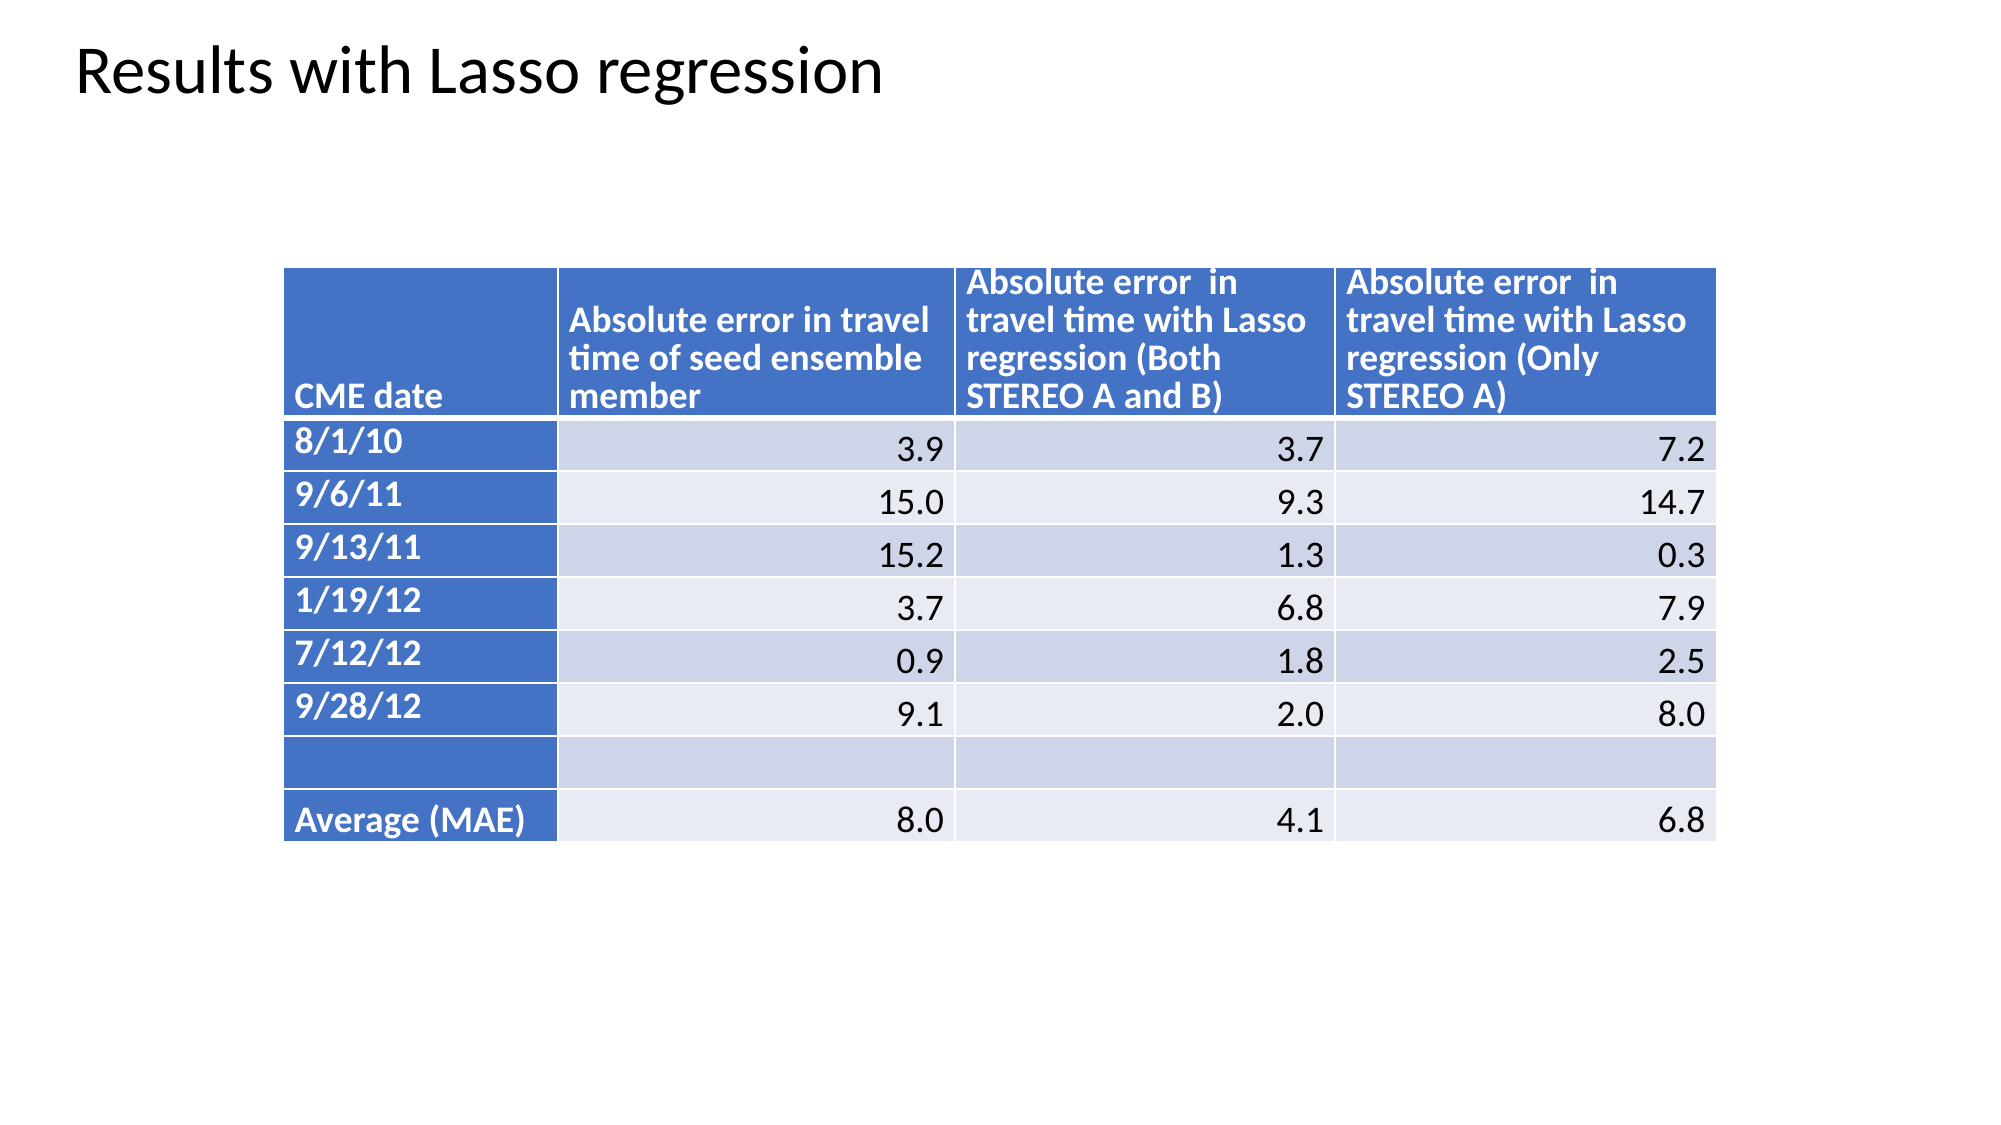

Results with Lasso regression
| CME date | Absolute error in travel time of seed ensemble member | Absolute error in travel time with Lasso regression (Both STEREO A and B) | Absolute error in travel time with Lasso regression (Only STEREO A) |
| --- | --- | --- | --- |
| 8/1/10 | 3.9 | 3.7 | 7.2 |
| 9/6/11 | 15.0 | 9.3 | 14.7 |
| 9/13/11 | 15.2 | 1.3 | 0.3 |
| 1/19/12 | 3.7 | 6.8 | 7.9 |
| 7/12/12 | 0.9 | 1.8 | 2.5 |
| 9/28/12 | 9.1 | 2.0 | 8.0 |
|  |  |  |  |
| Average (MAE) | 8.0 | 4.1 | 6.8 |